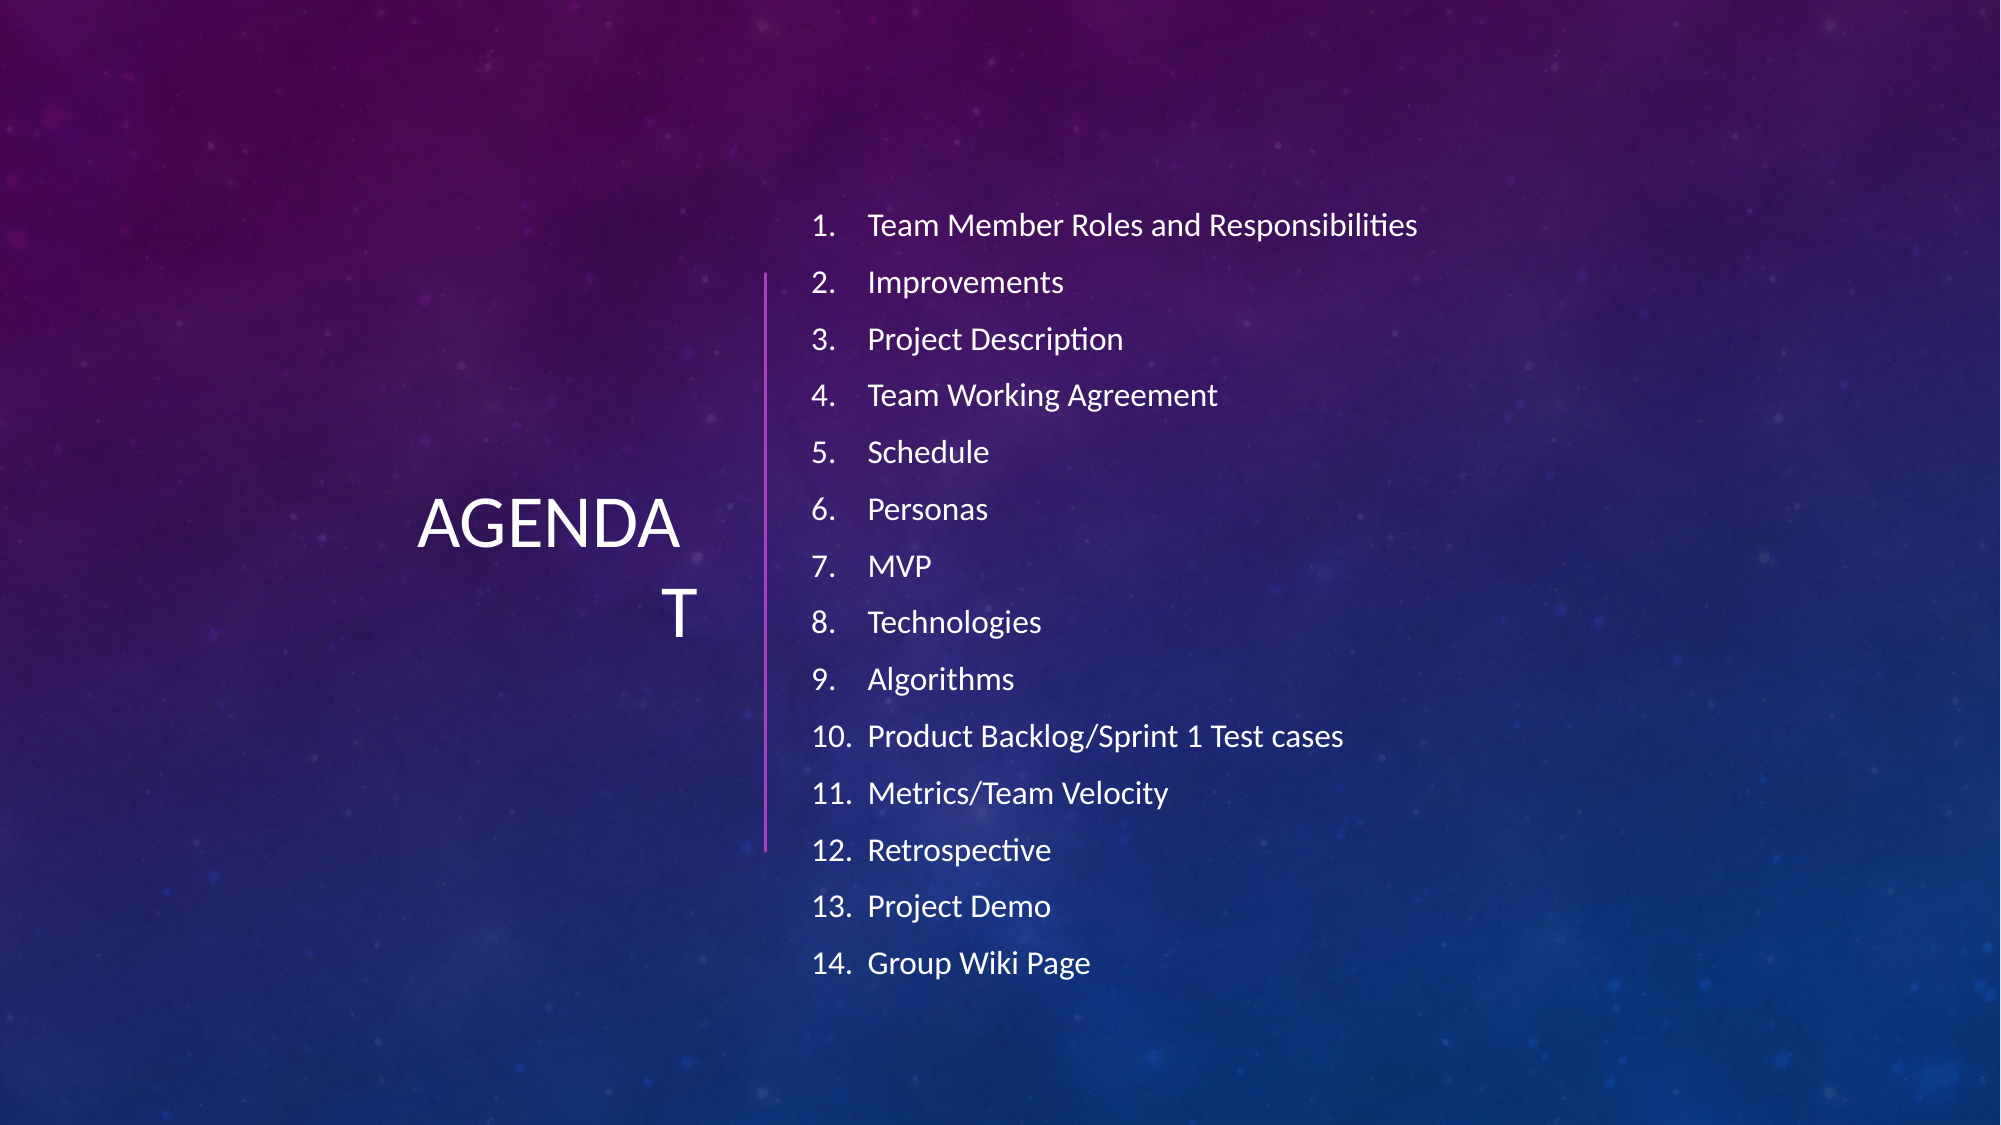

# Agenda T

Team Member Roles and Responsibilities
Improvements
Project Description
Team Working Agreement
Schedule
Personas
MVP
Technologies
Algorithms
Product Backlog/Sprint 1 Test cases
Metrics/Team Velocity
Retrospective
Project Demo
Group Wiki Page